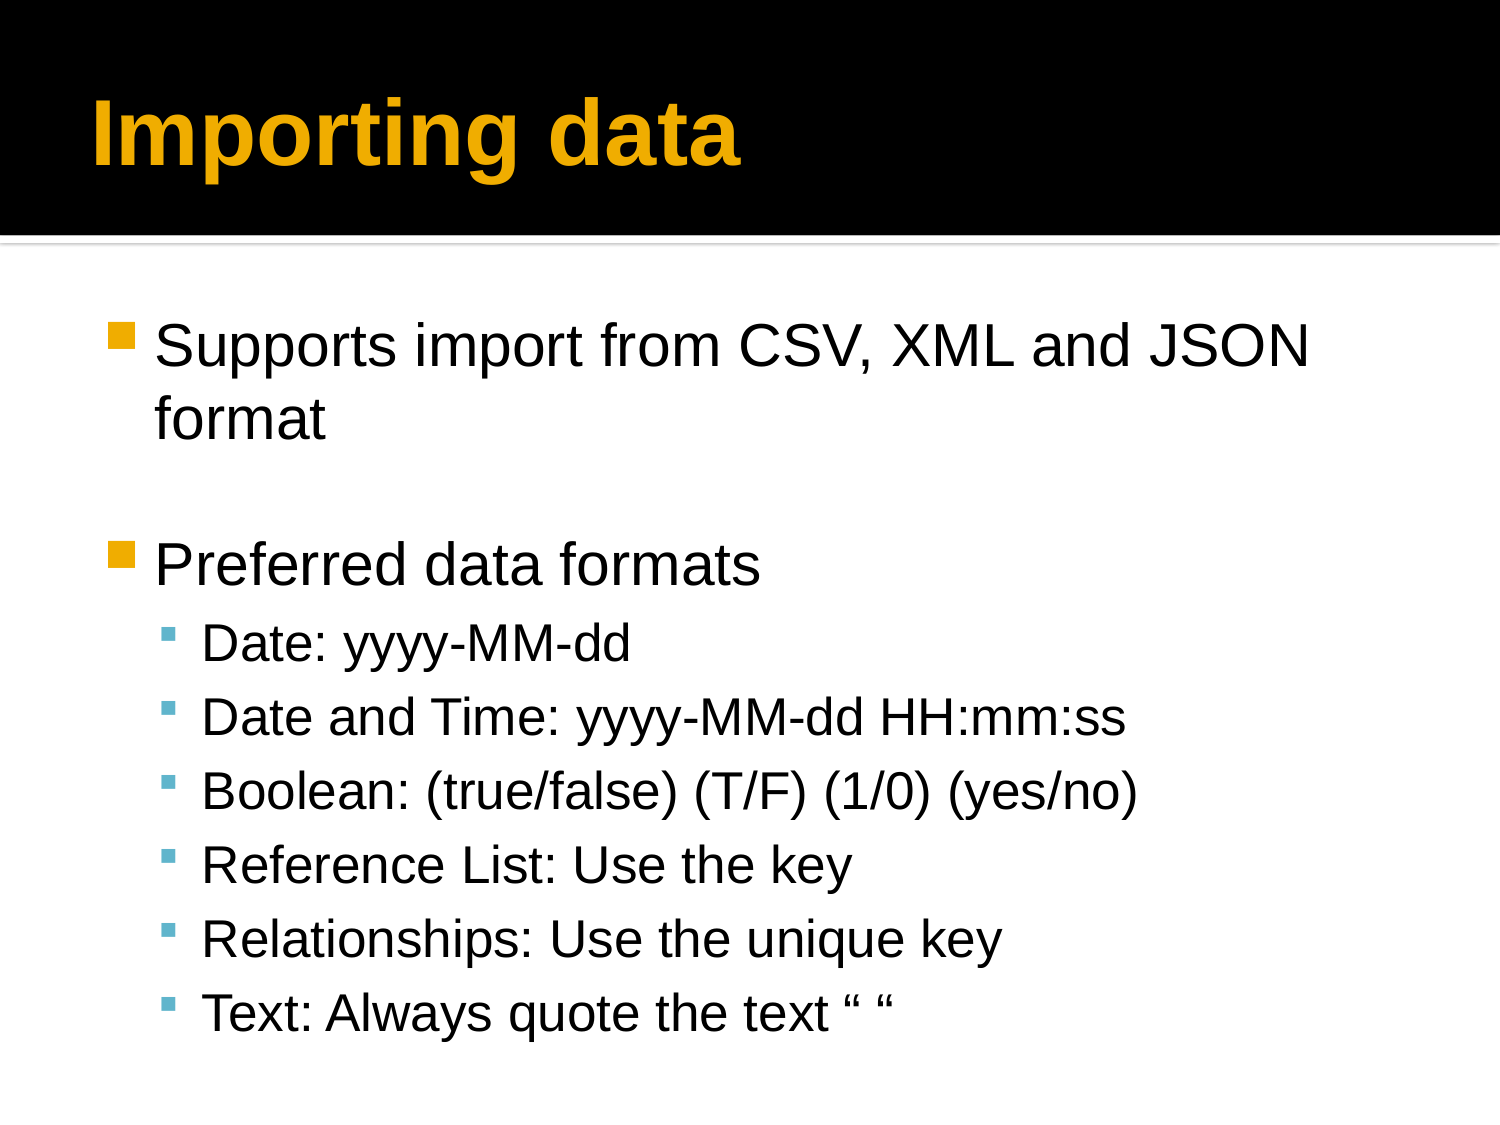

# Importing data
Supports import from CSV, XML and JSON format

Preferred data formats
Date: yyyy-MM-dd
Date and Time: yyyy-MM-dd HH:mm:ss
Boolean: (true/false) (T/F) (1/0) (yes/no)
Reference List: Use the key
Relationships: Use the unique key
Text: Always quote the text “ “